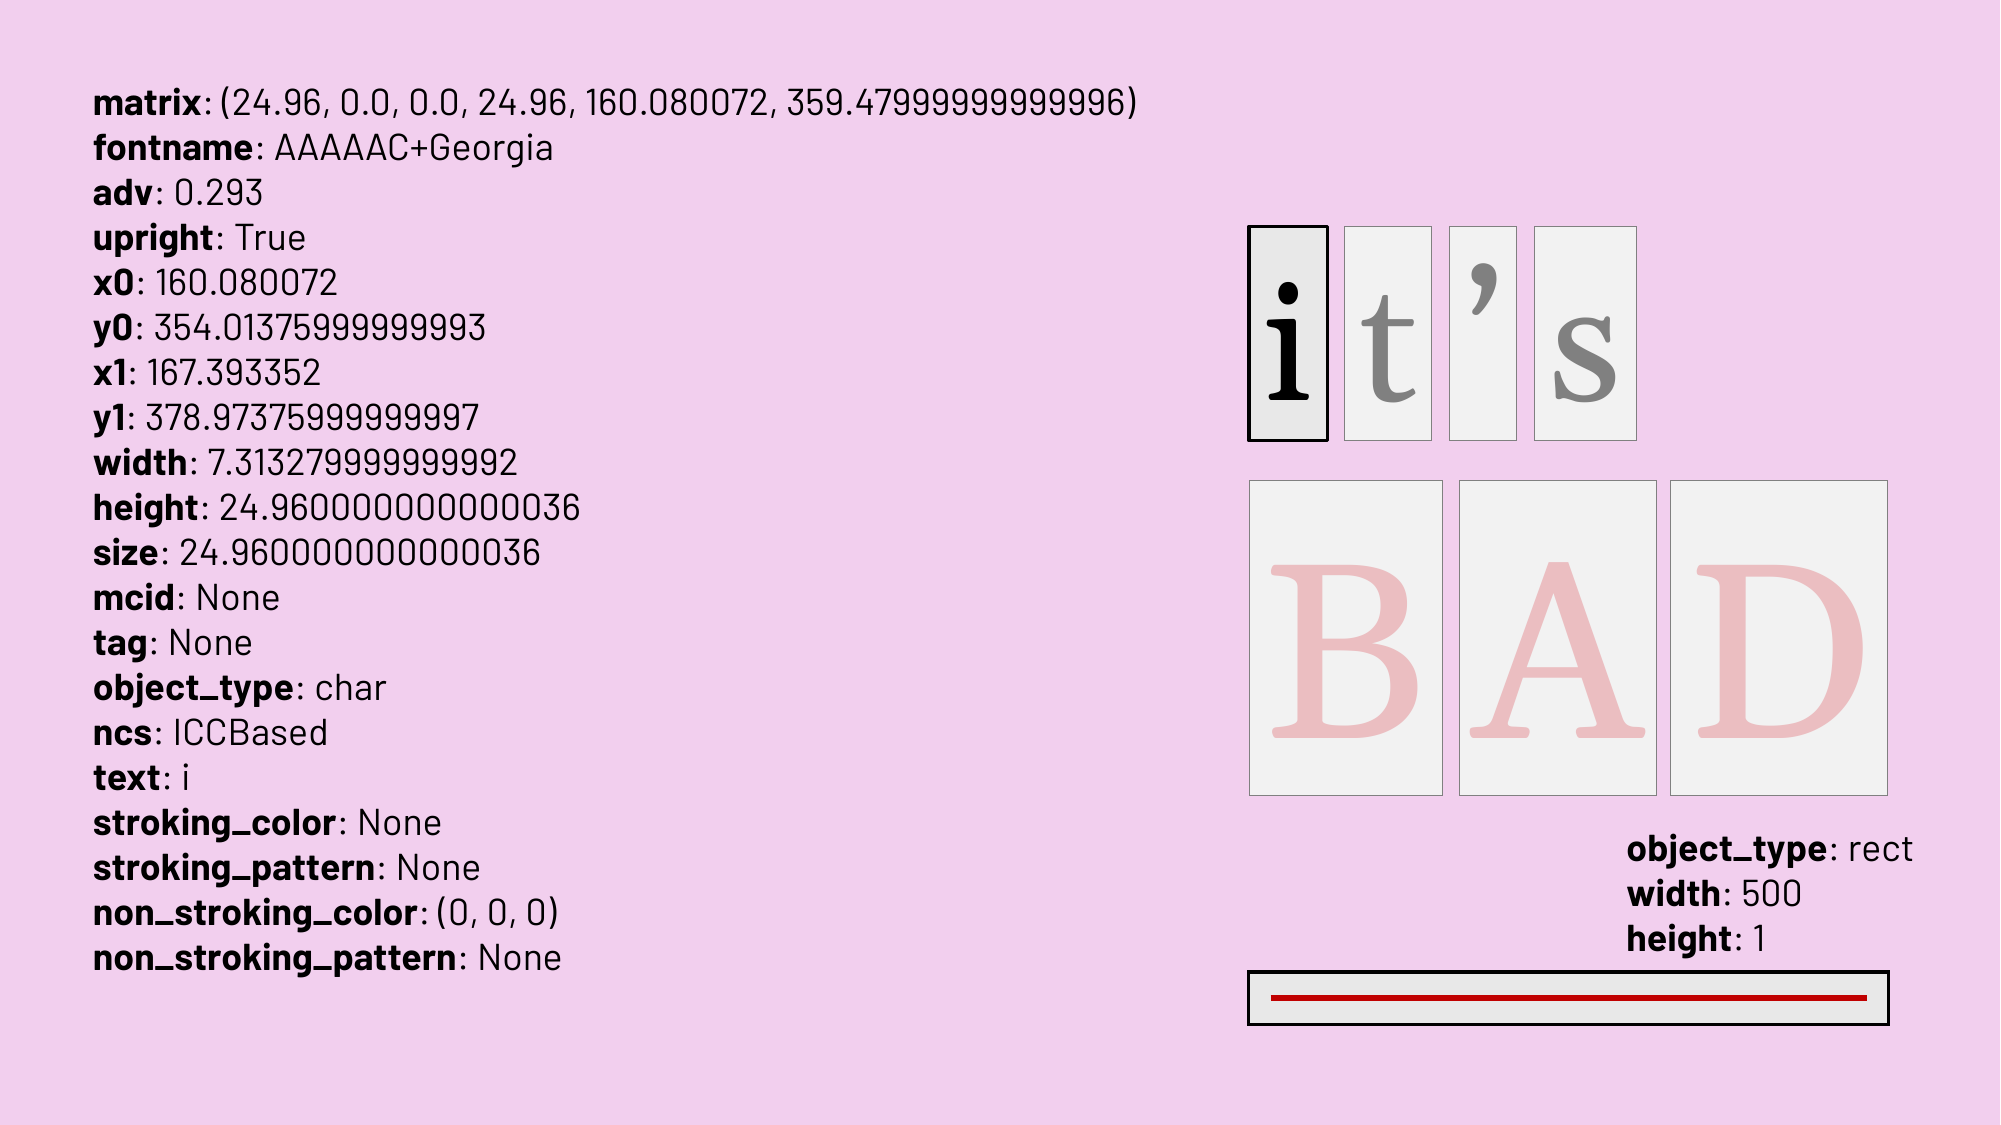

matrix: (24.96, 0.0, 0.0, 24.96, 160.080072, 359.47999999999996)
fontname: AAAAAC+Georgia
adv: 0.293
upright: True
x0: 160.080072
y0: 354.01375999999993
x1: 167.393352
y1: 378.97375999999997
width: 7.313279999999992
height: 24.960000000000036
size: 24.960000000000036
mcid: None
tag: None
object_type: char
ncs: ICCBased
text: i
stroking_color: None
stroking_pattern: None
non_stroking_color: (0, 0, 0)
non_stroking_pattern: None
s
i
t
’
B
A
D
object_type: rect
width: 500
height: 1